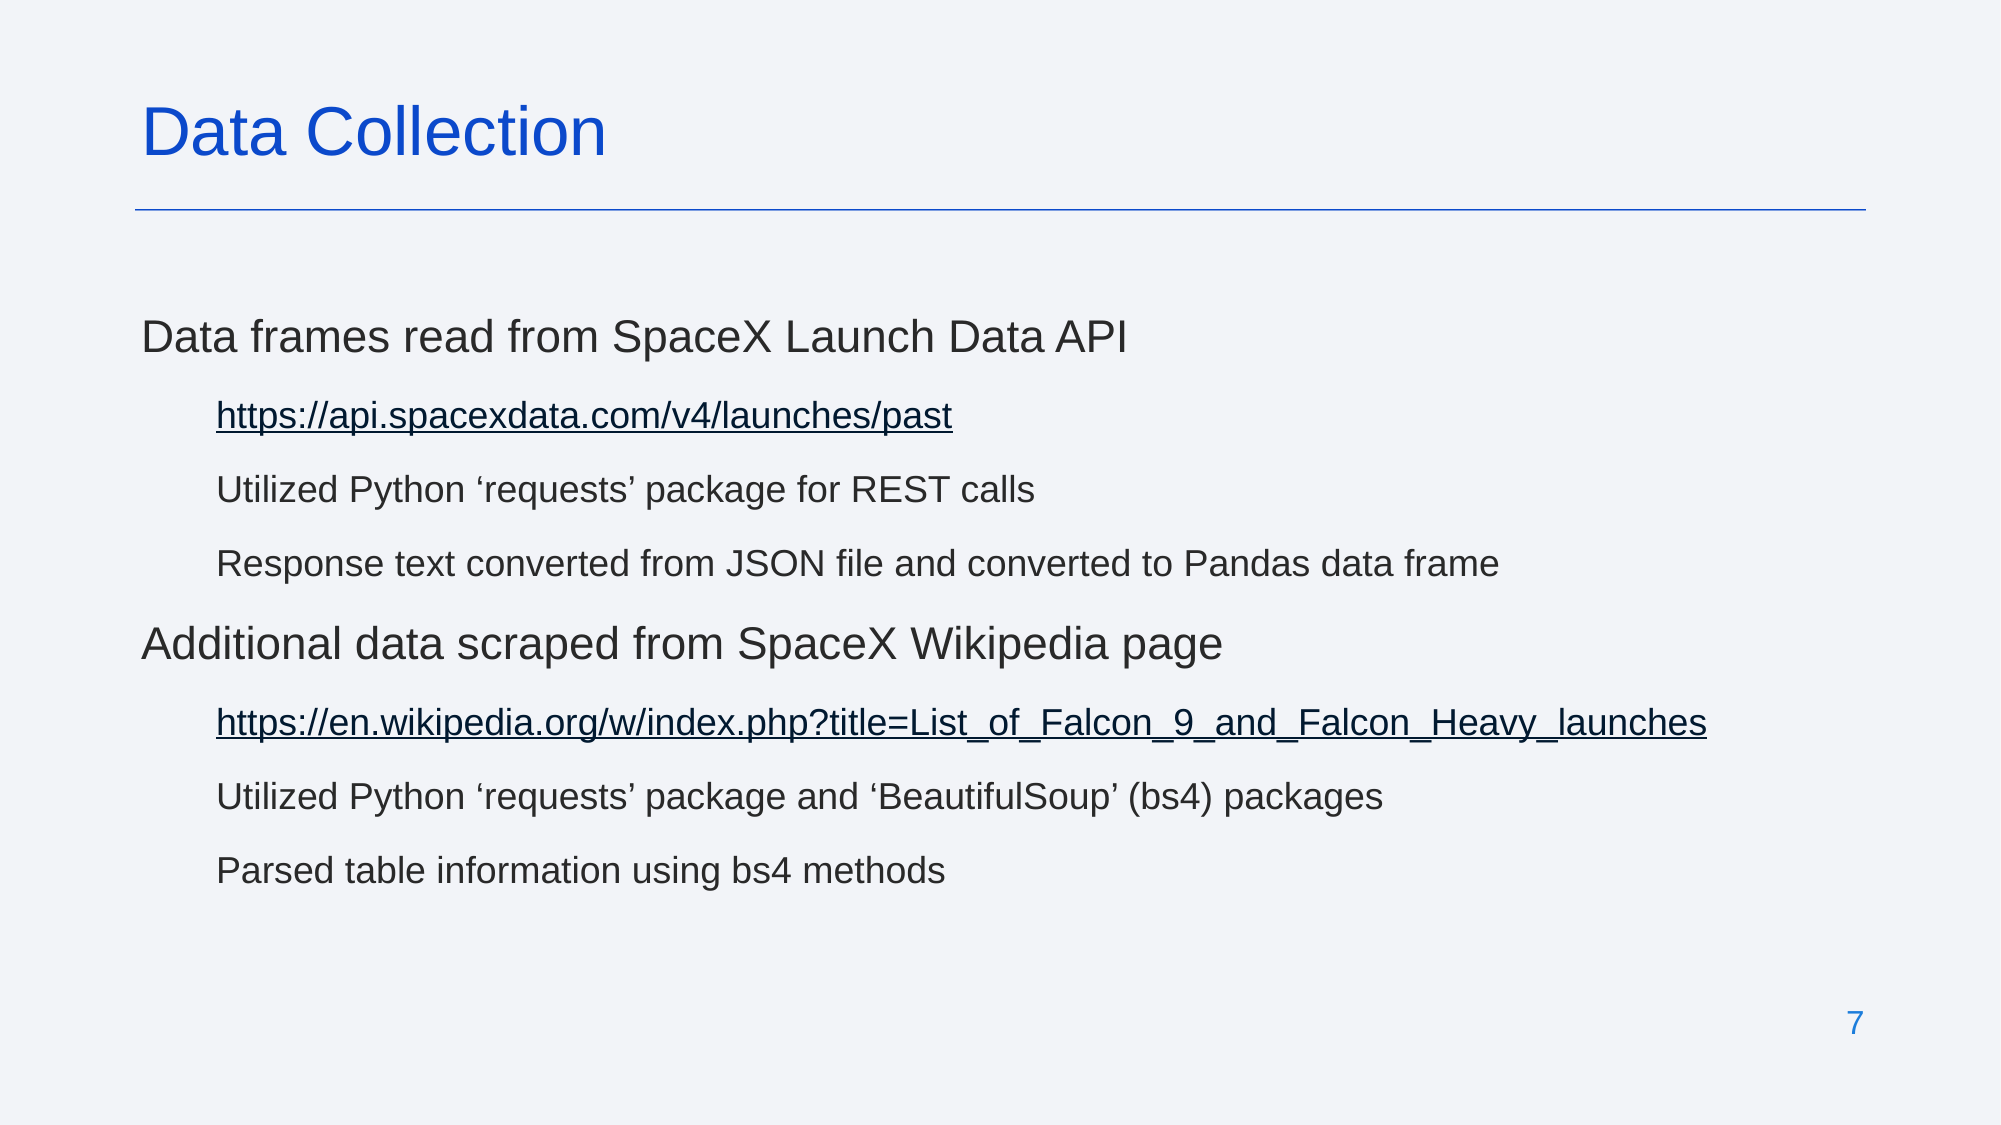

Data Collection
Data frames read from SpaceX Launch Data API
https://api.spacexdata.com/v4/launches/past
Utilized Python ‘requests’ package for REST calls
Response text converted from JSON file and converted to Pandas data frame
Additional data scraped from SpaceX Wikipedia page
https://en.wikipedia.org/w/index.php?title=List_of_Falcon_9_and_Falcon_Heavy_launches
Utilized Python ‘requests’ package and ‘BeautifulSoup’ (bs4) packages
Parsed table information using bs4 methods

7